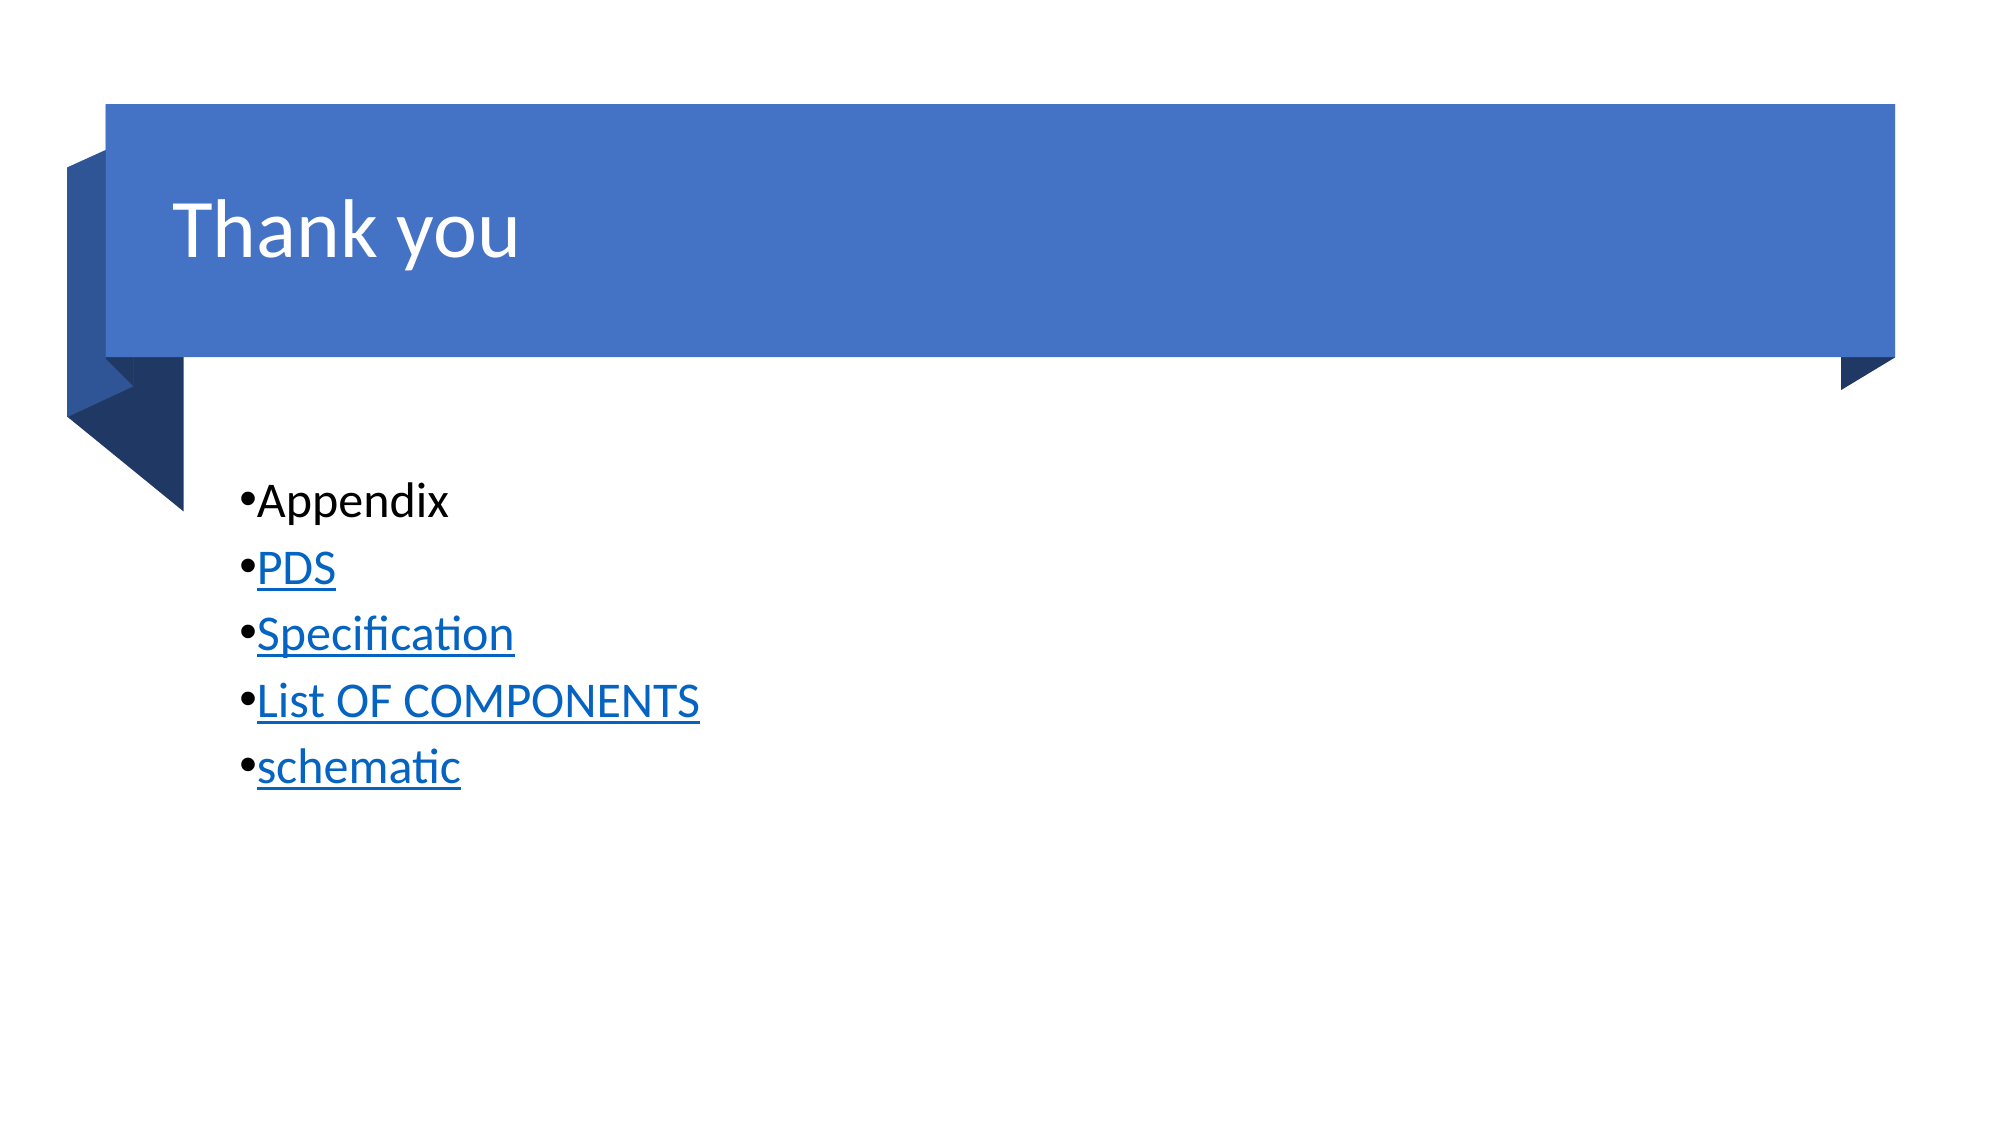

# Thank you

Appendix
PDS
Specification
List OF COMPONENTS
schematic